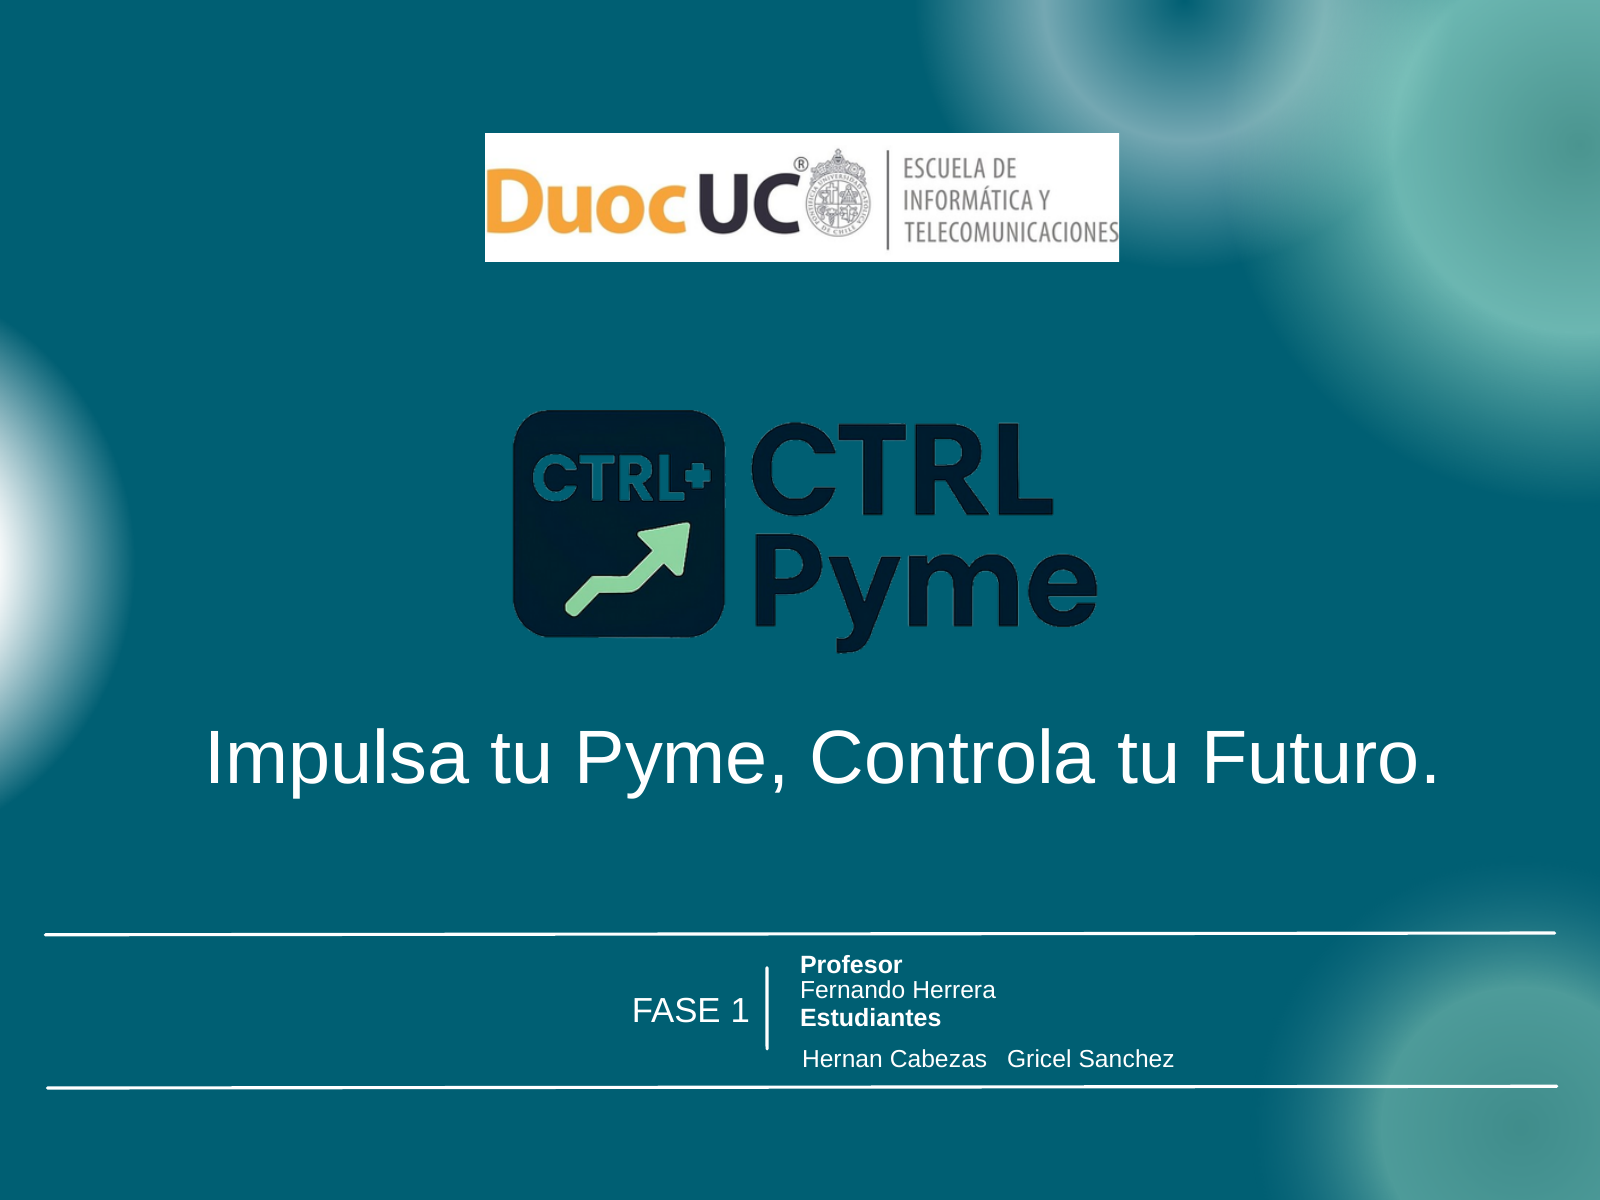

Impulsa tu Pyme, Controla tu Futuro.

Profesor
Fernando Herrera

FASE 1
Estudiantes
Hernan Cabezas
Gricel Sanchez